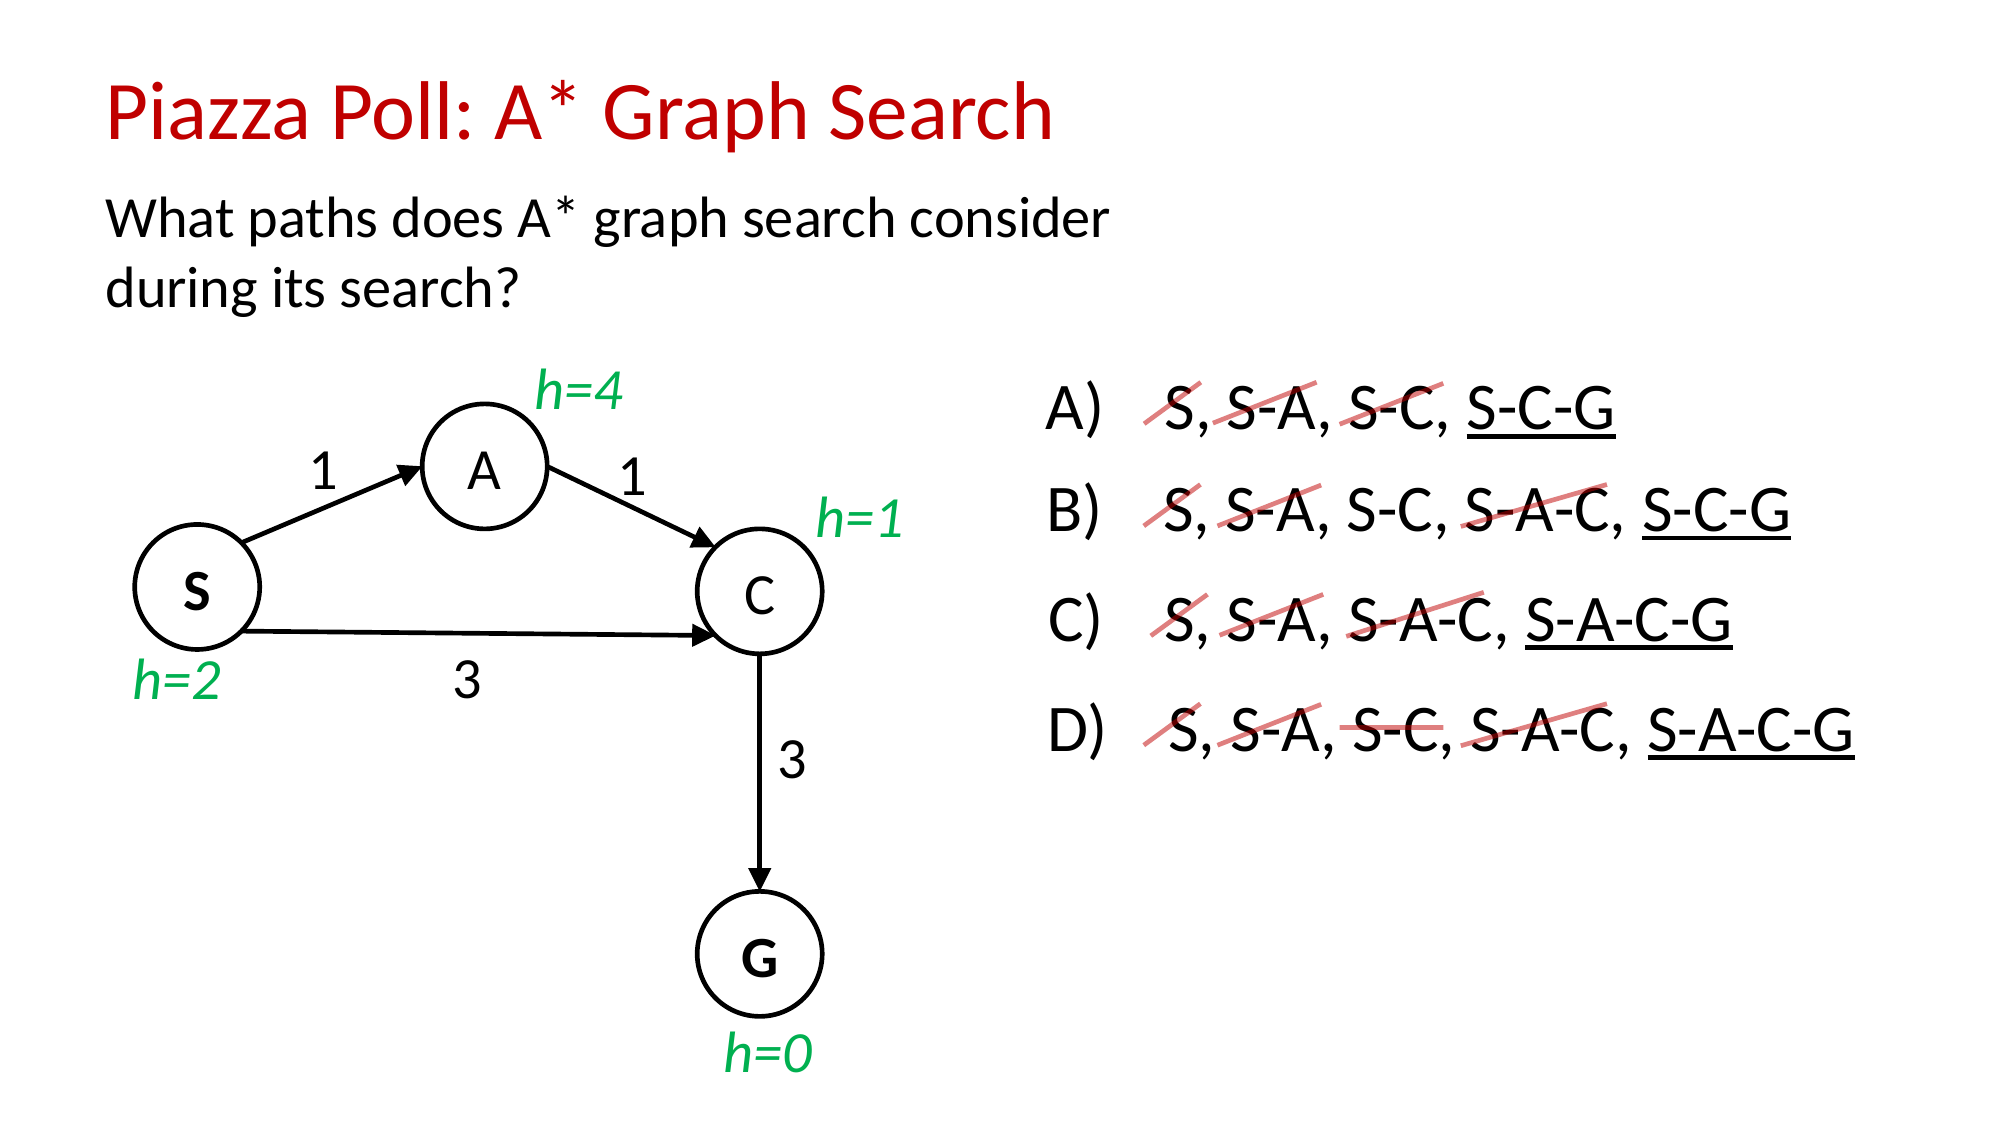

# Piazza Poll: A* Graph Search
What paths does A* graph search consider during its search?
h=4
h=1
h=2
h=0
A)    S, S-A, S-C, S-C-G
A
1
1
B)    S, S-A, S-C, S-A-C, S-C-G
S
C
C)    S, S-A, S-A-C, S-A-C-G
3
D)    S, S-A, S-C, S-A-C, S-A-C-G
3
G